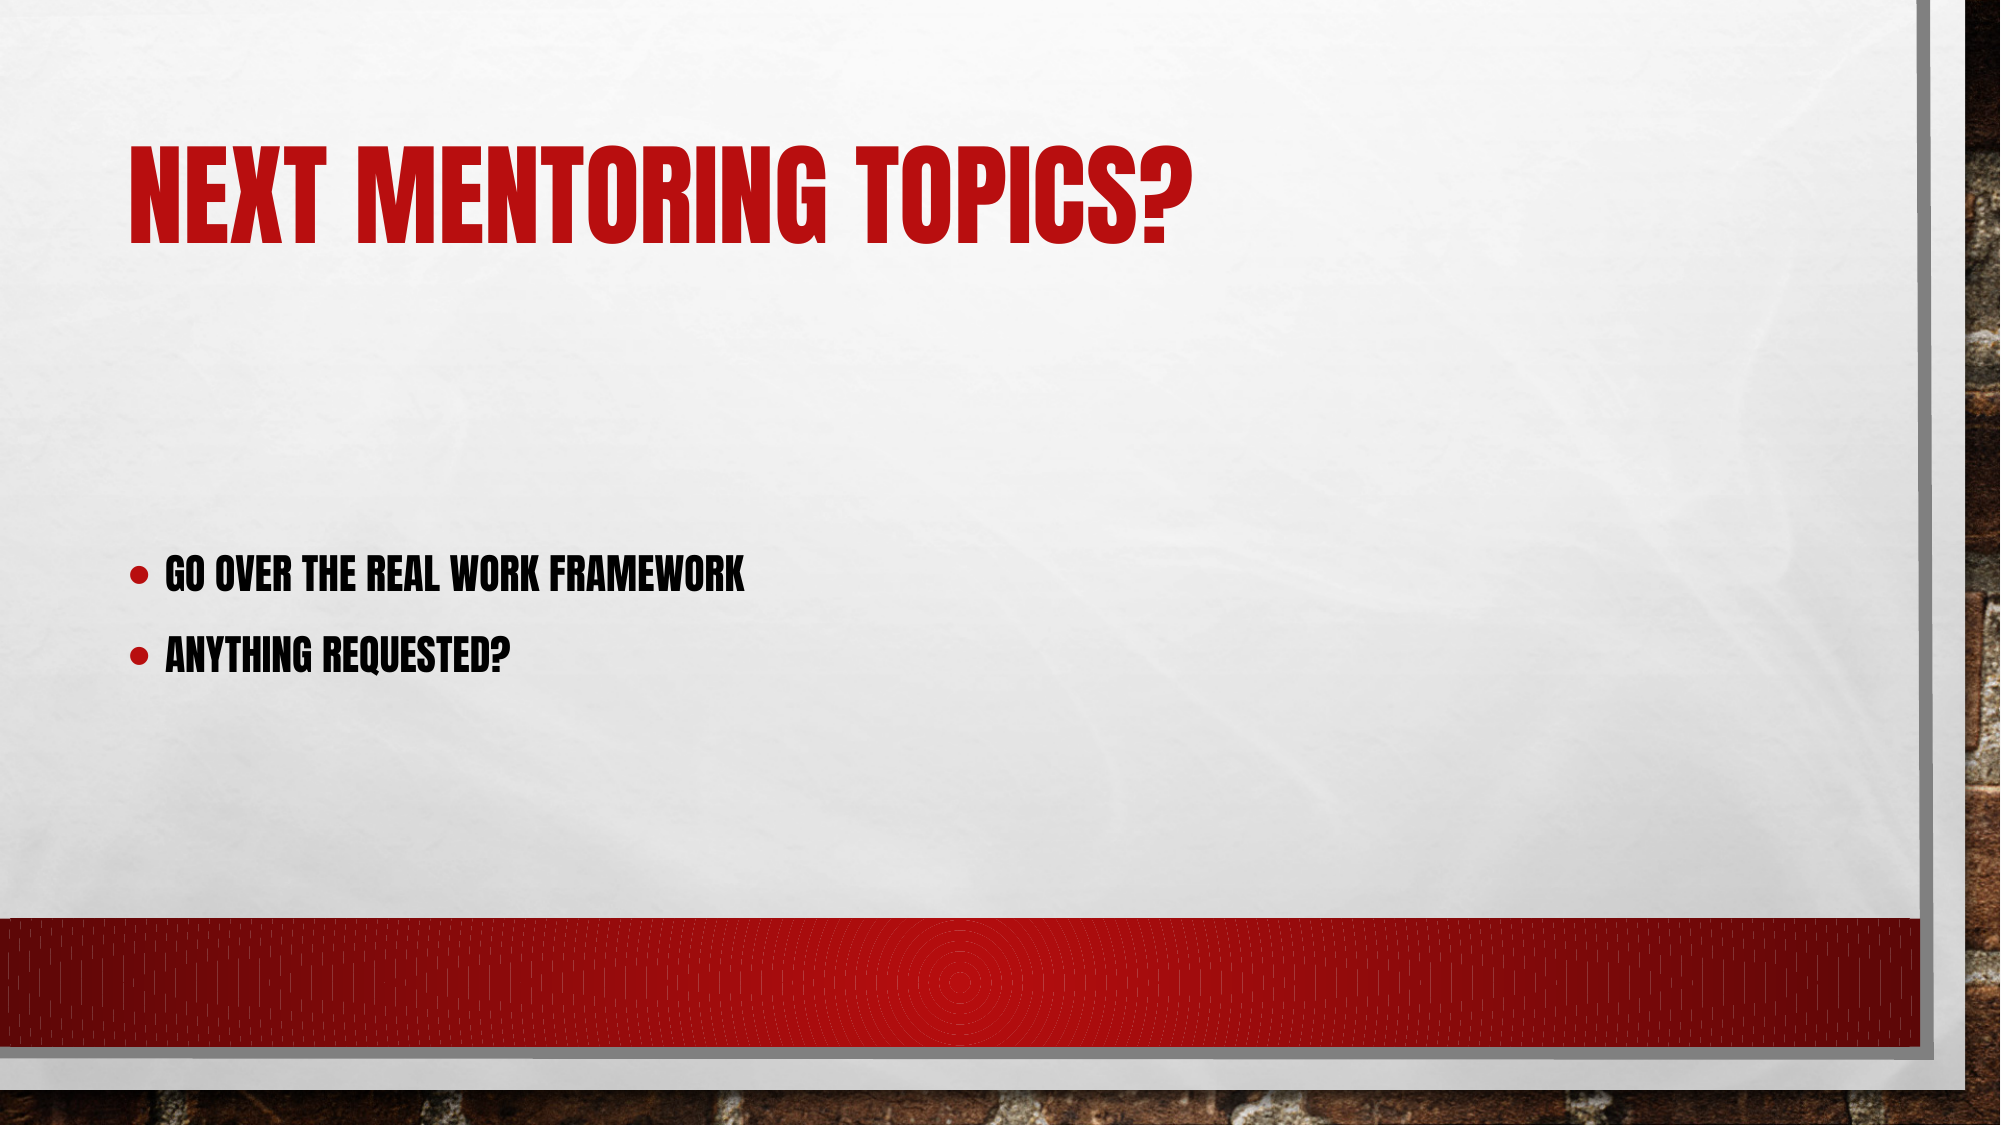

# Next mentoring topics?
Go over the real work framework
Anything requested?